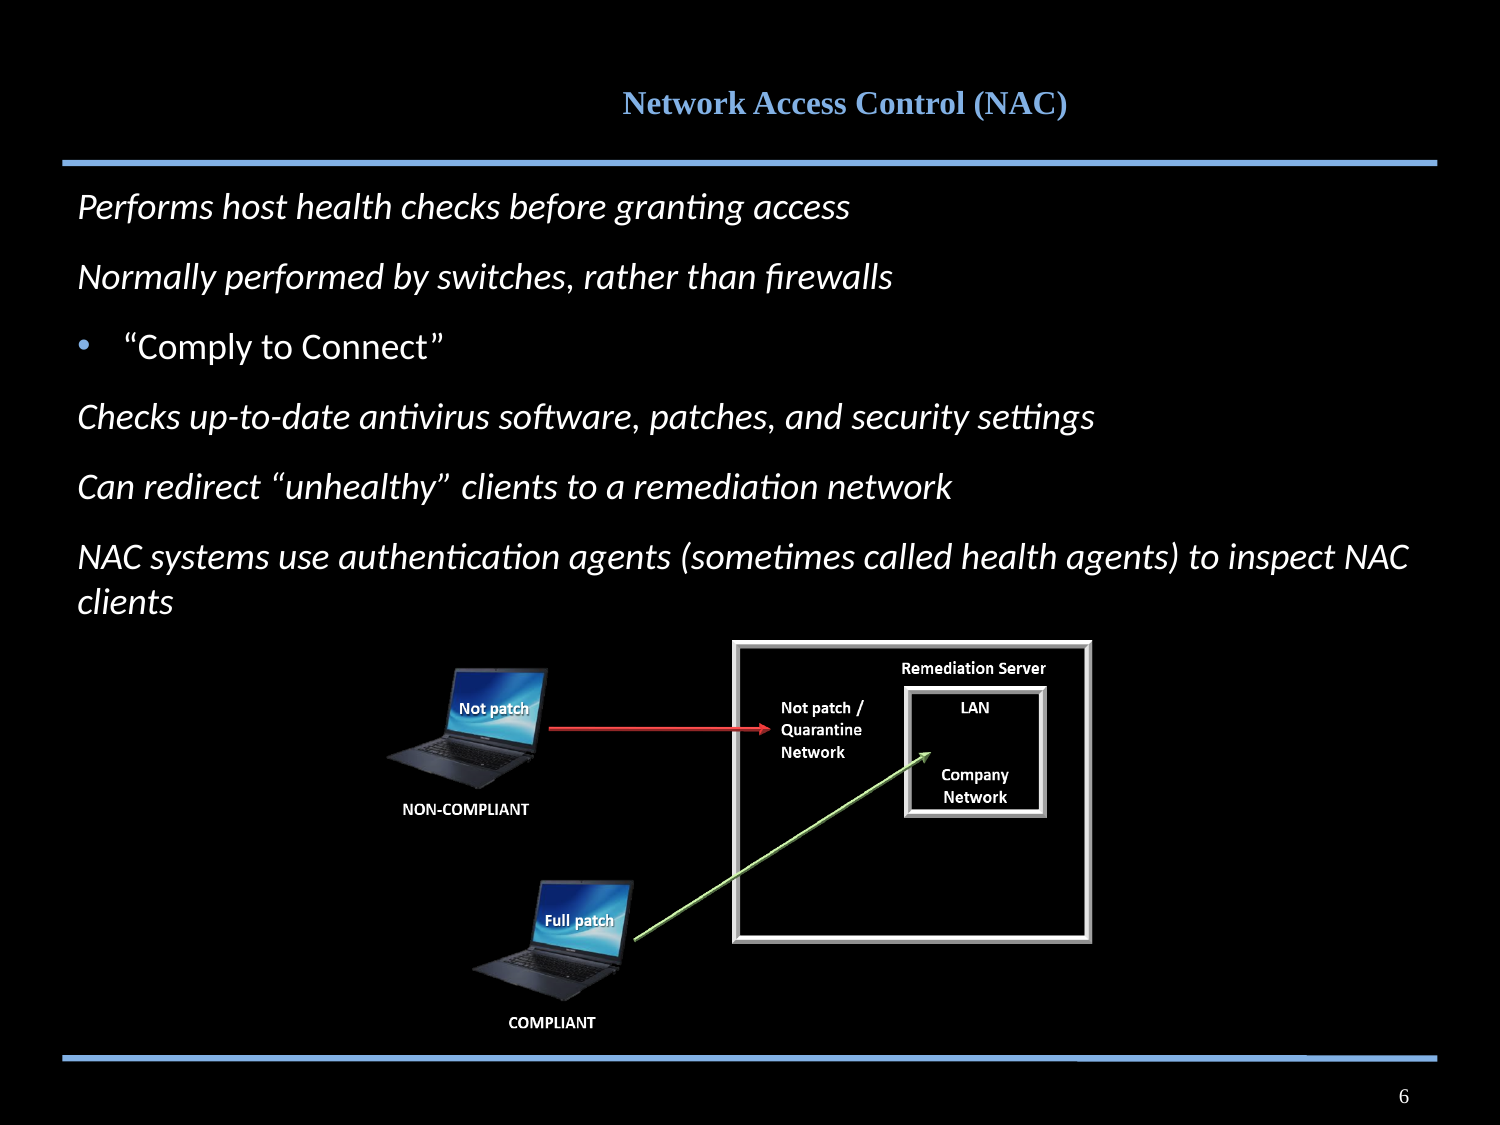

# Network Access Control (NAC)
Performs host health checks before granting access
Normally performed by switches, rather than firewalls
“Comply to Connect”
Checks up-to-date antivirus software, patches, and security settings
Can redirect “unhealthy” clients to a remediation network
NAC systems use authentication agents (sometimes called health agents) to inspect NAC clients

6